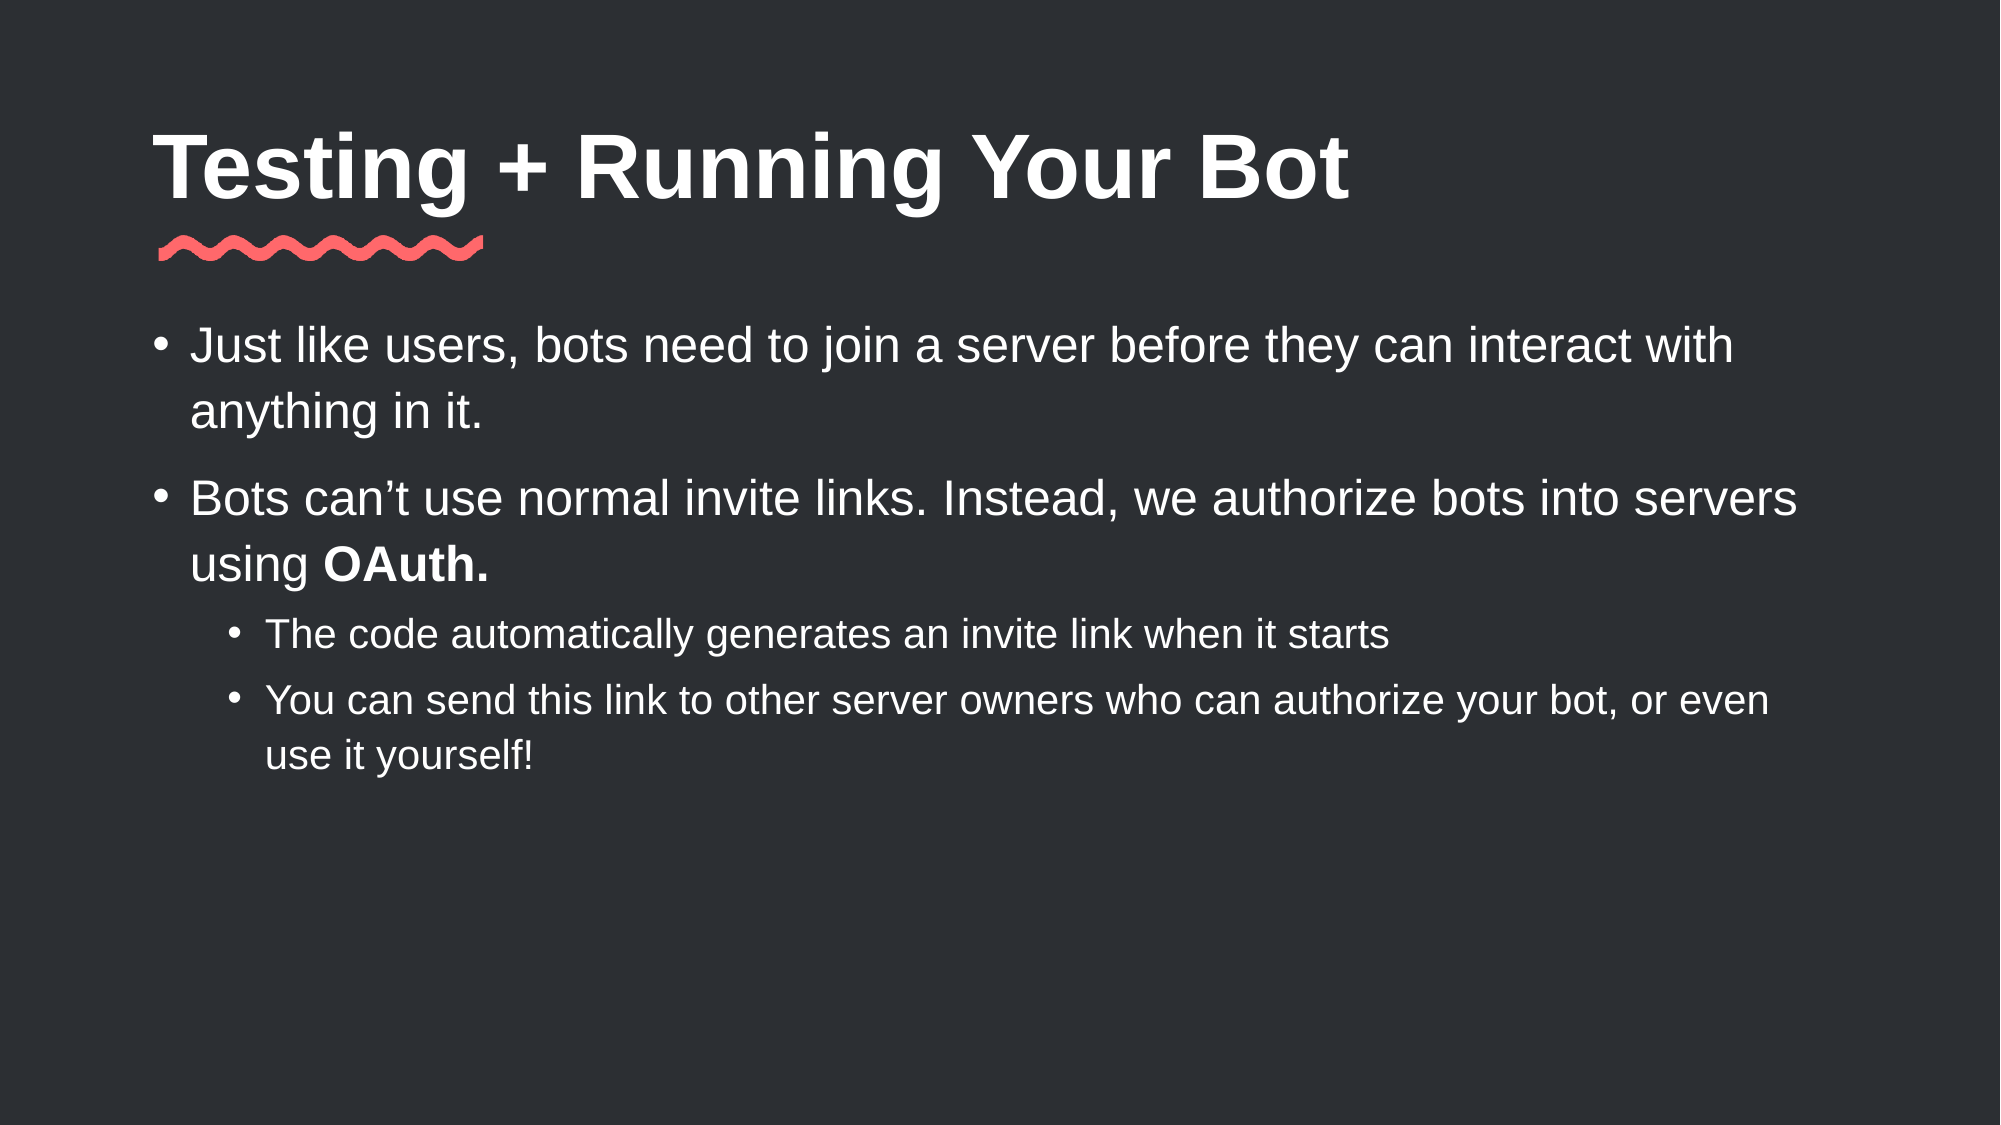

# Testing + Running Your Bot
Just like users, bots need to join a server before they can interact with anything in it.
Bots can’t use normal invite links. Instead, we authorize bots into servers using OAuth.
The code automatically generates an invite link when it starts
You can send this link to other server owners who can authorize your bot, or even use it yourself!